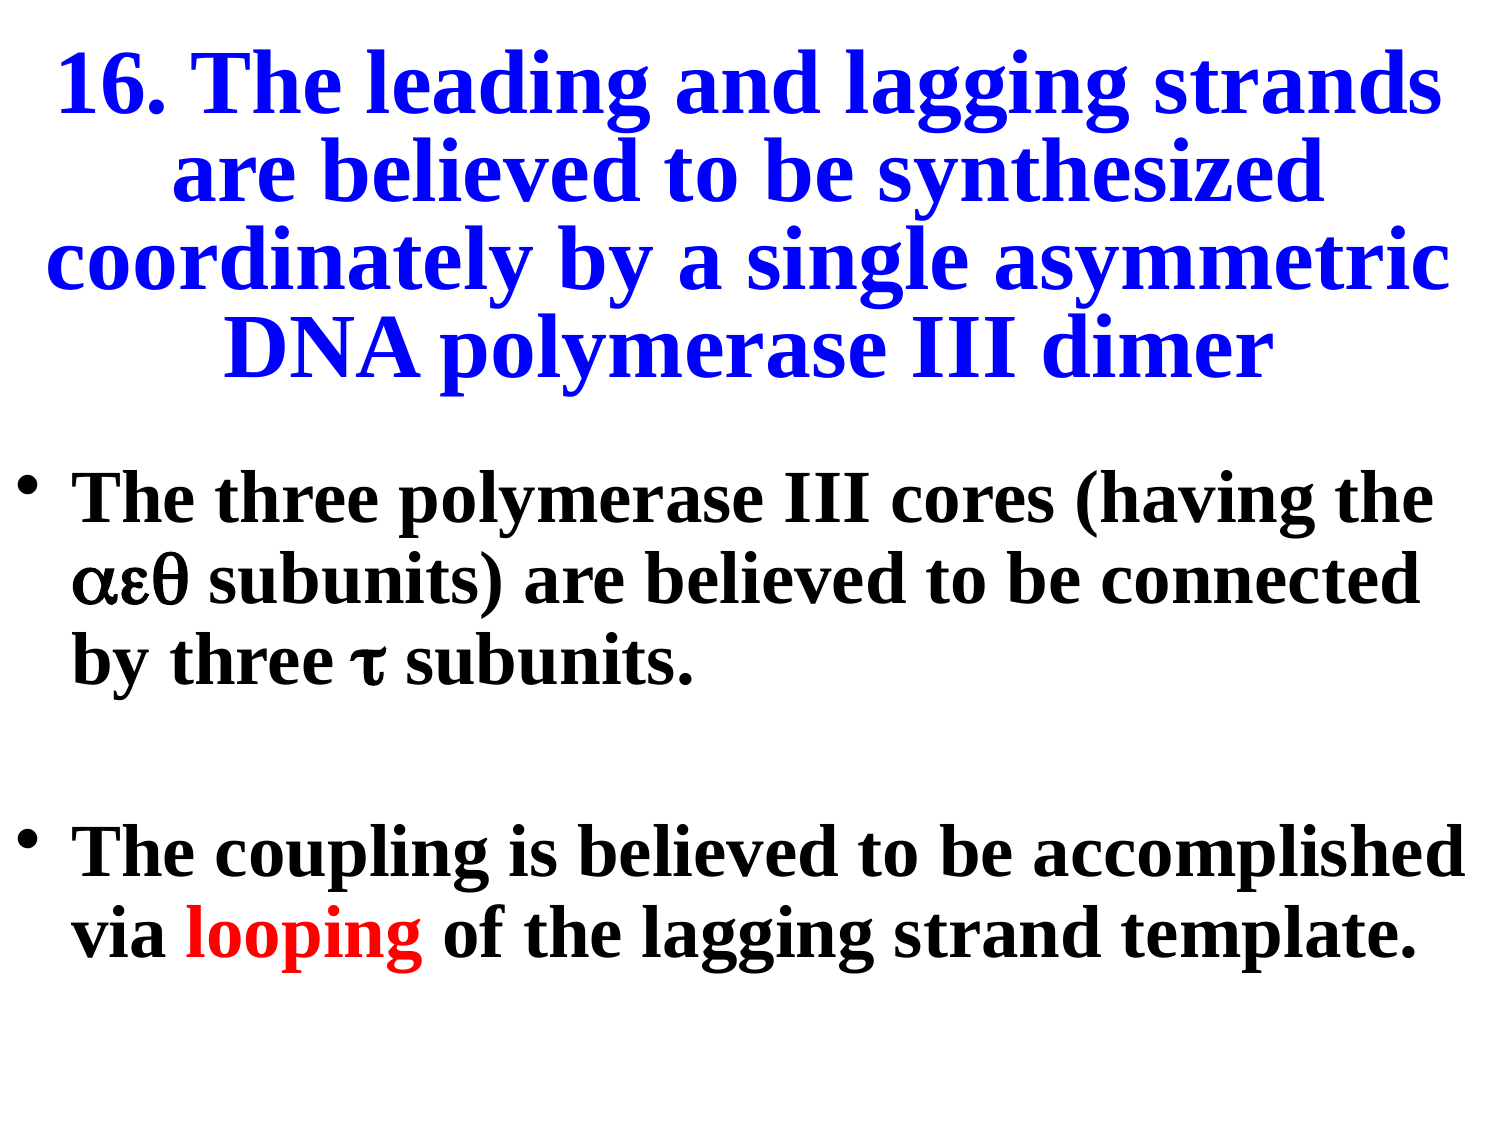

# 16. The leading and lagging strands are believed to be synthesized coordinately by a single asymmetric DNA polymerase III dimer
The three polymerase III cores (having the αεθ subunits) are believed to be connected by three τ subunits.

The coupling is believed to be accomplished via looping of the lagging strand template.